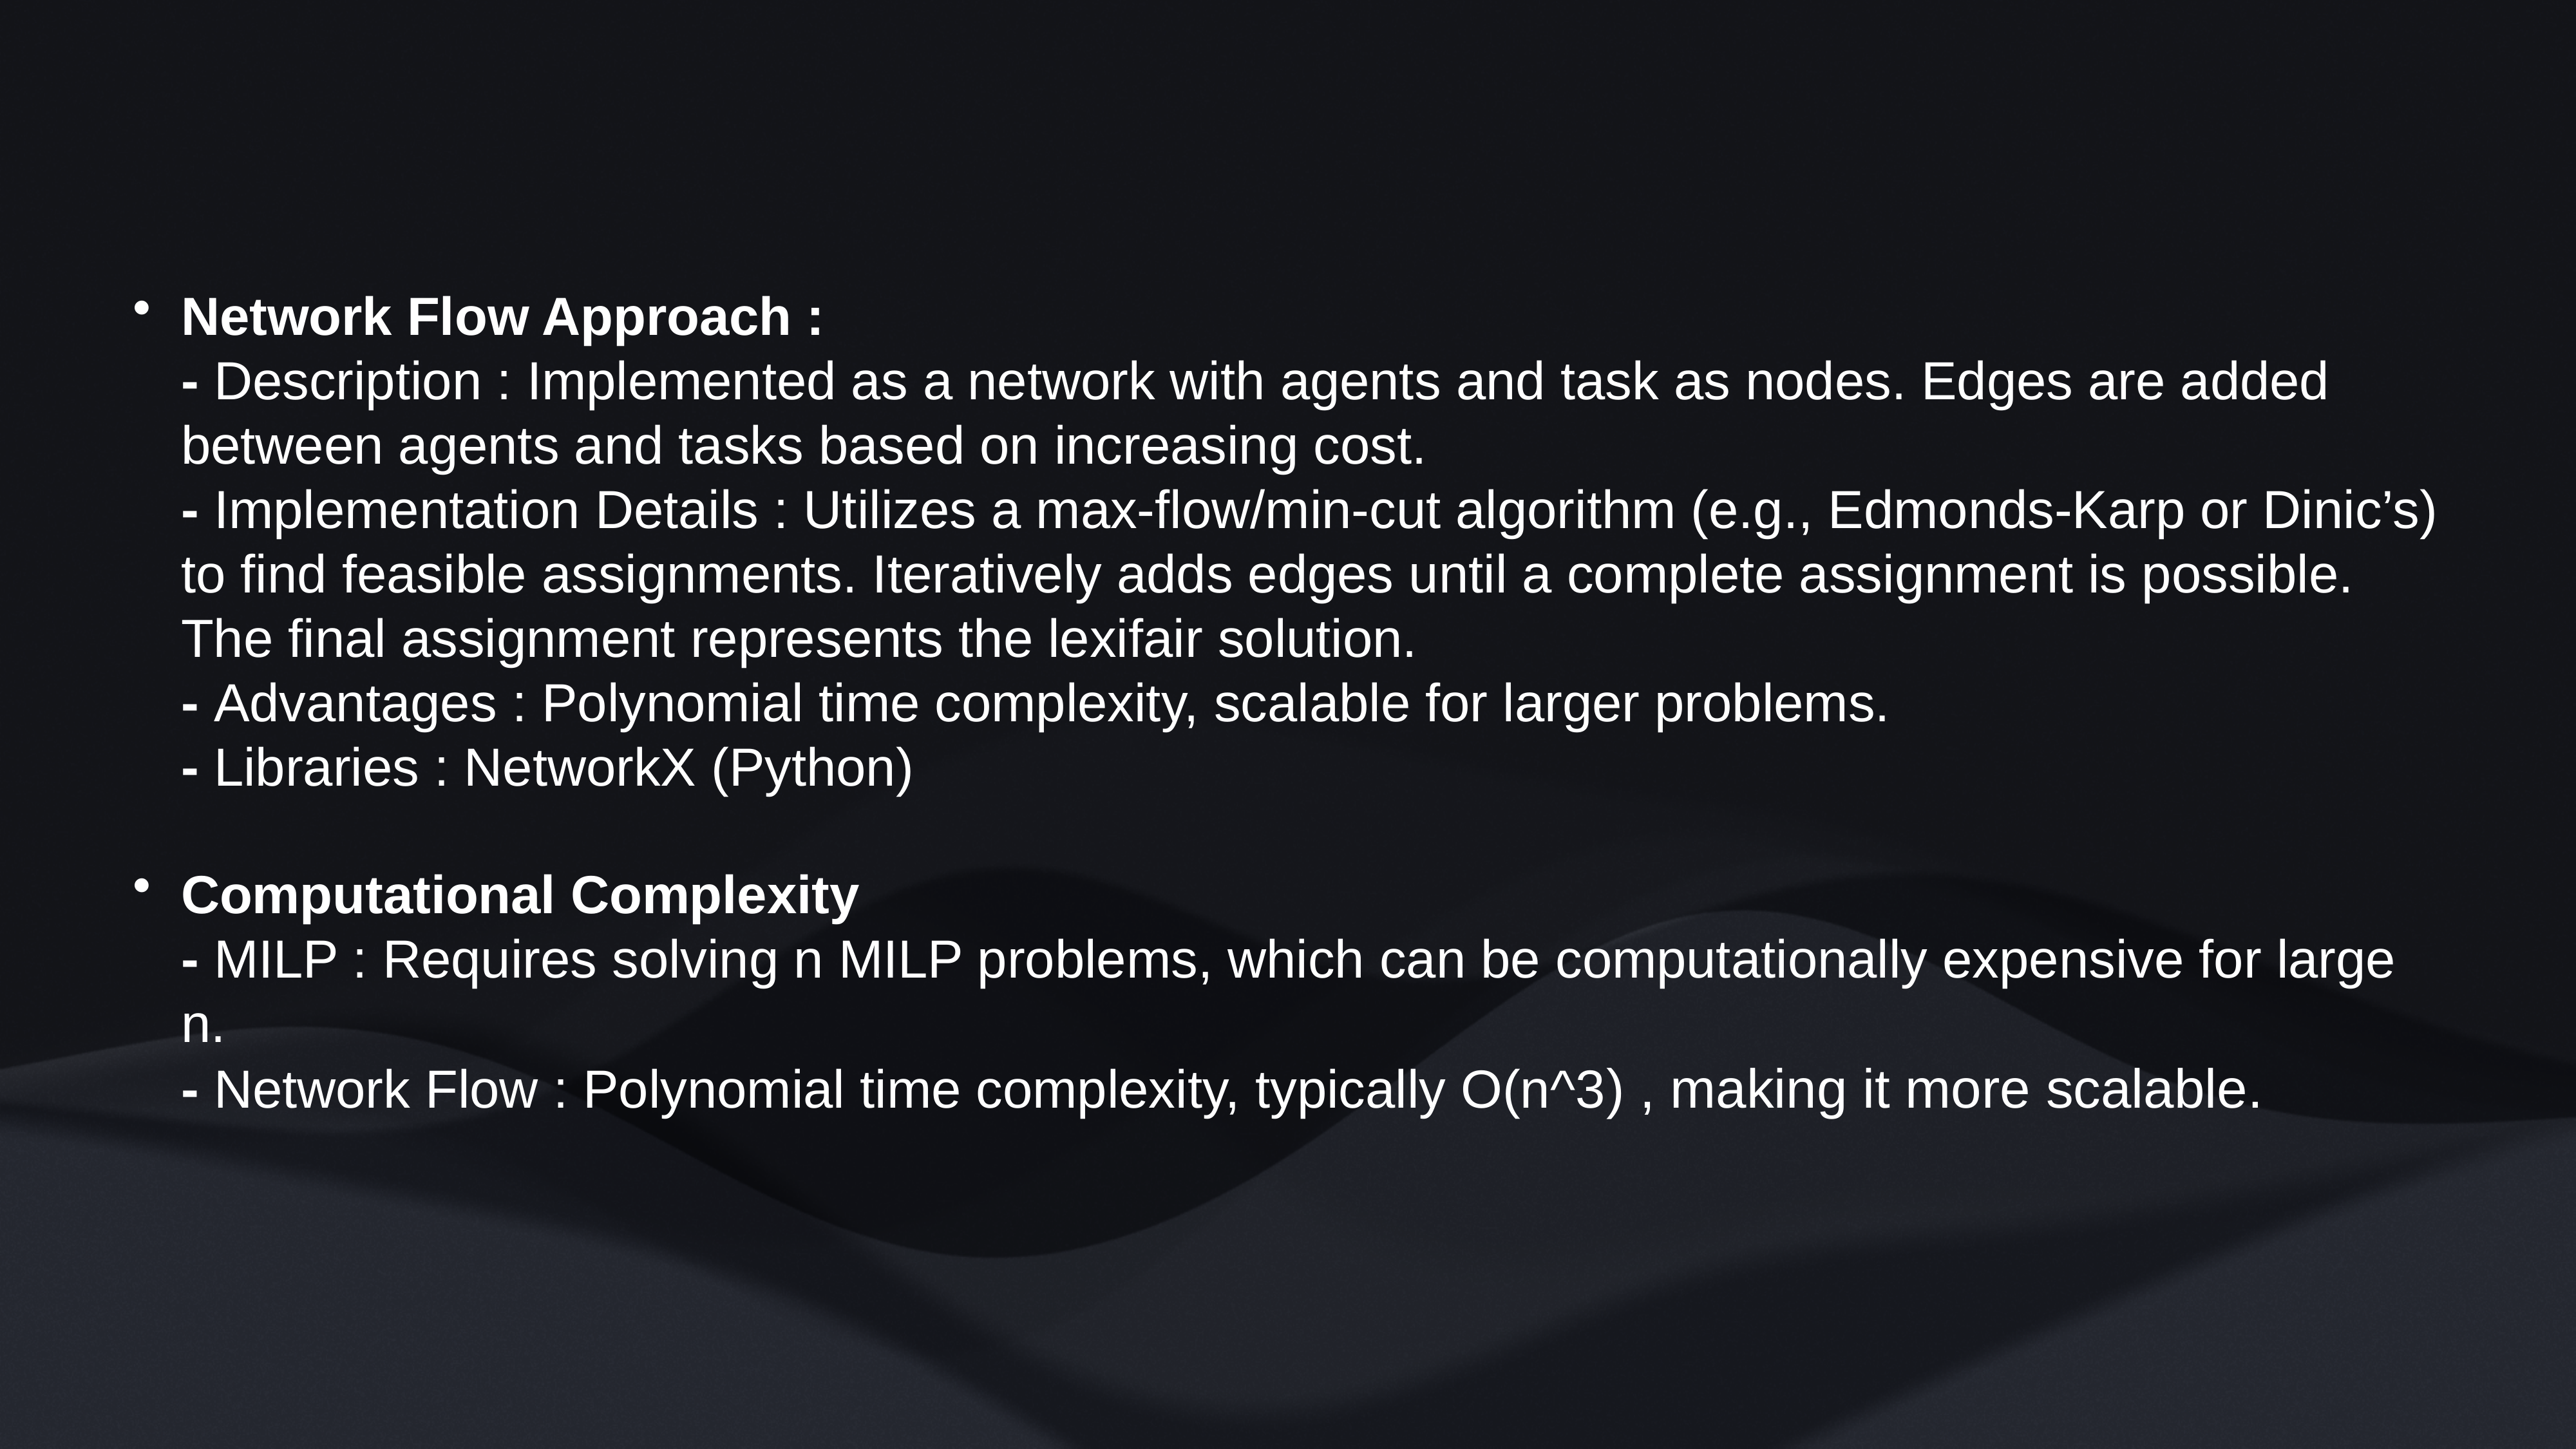

Network Flow Approach :
- Description : Implemented as a network with agents and task as nodes. Edges are added between agents and tasks based on increasing cost.
- Implementation Details : Utilizes a max-flow/min-cut algorithm (e.g., Edmonds-Karp or Dinic’s) to find feasible assignments. Iteratively adds edges until a complete assignment is possible. The final assignment represents the lexifair solution.
- Advantages : Polynomial time complexity, scalable for larger problems.
- Libraries : NetworkX (Python)
Computational Complexity
- MILP : Requires solving n MILP problems, which can be computationally expensive for large n.
- Network Flow : Polynomial time complexity, typically O(n^3) , making it more scalable.